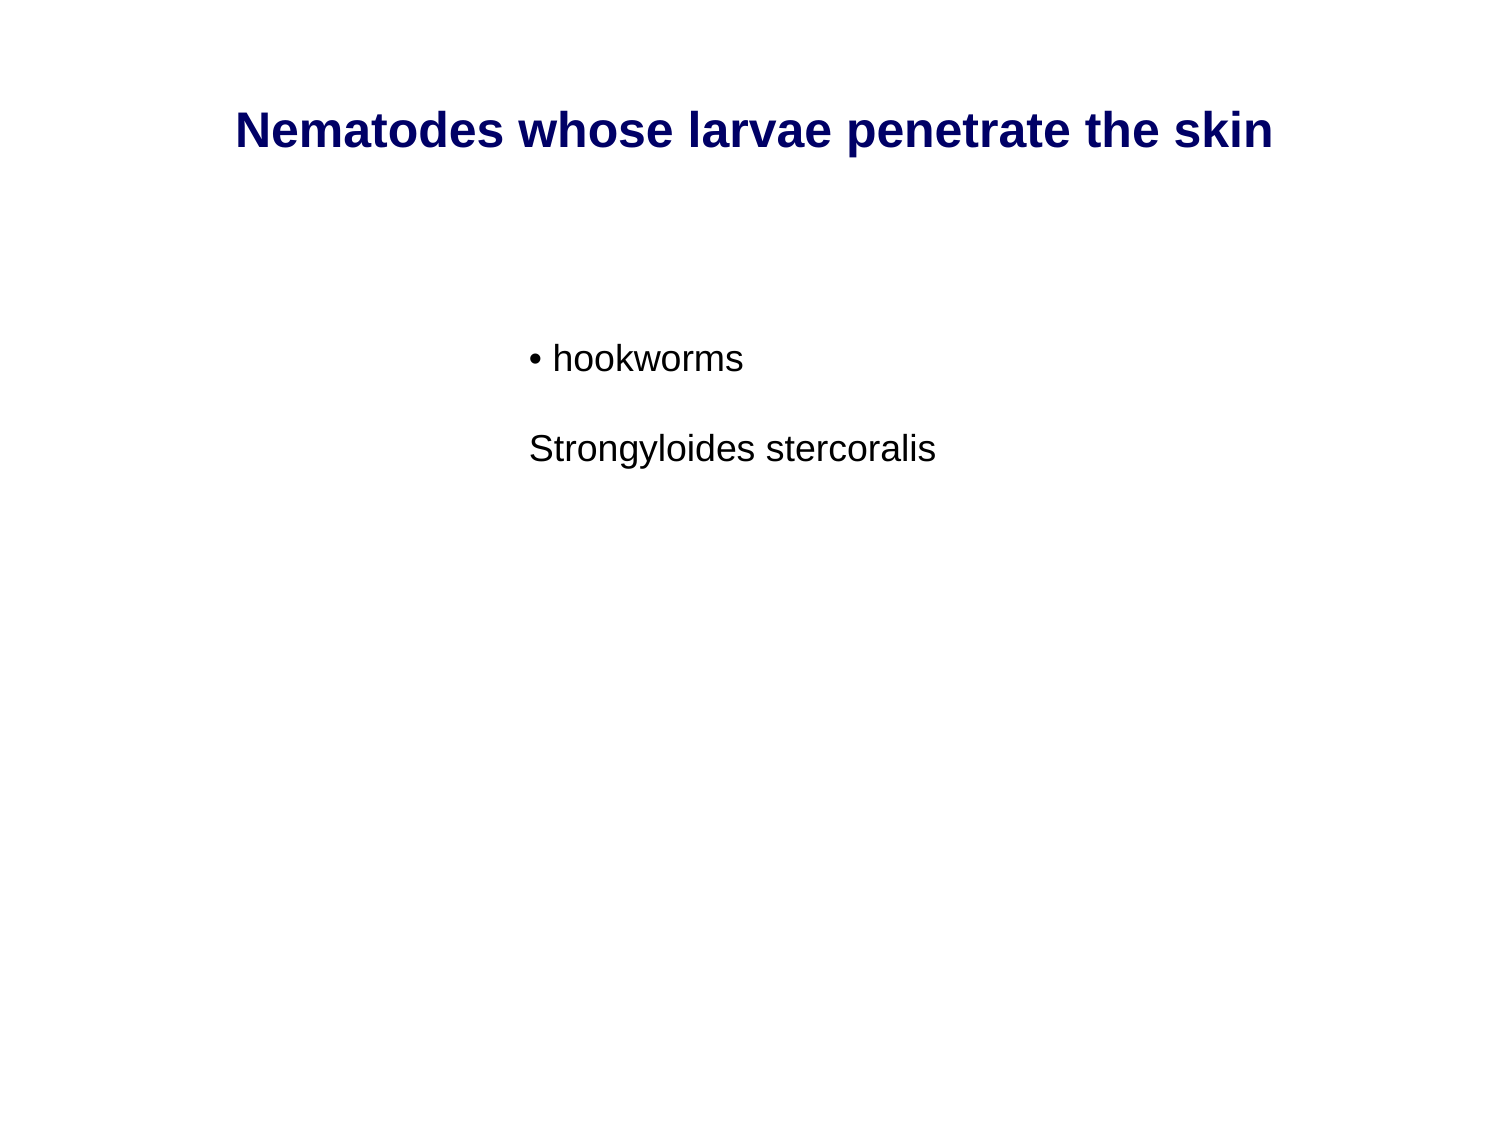

Nematodes whose larvae penetrate the skin
• hookworms

Strongyloides stercoralis